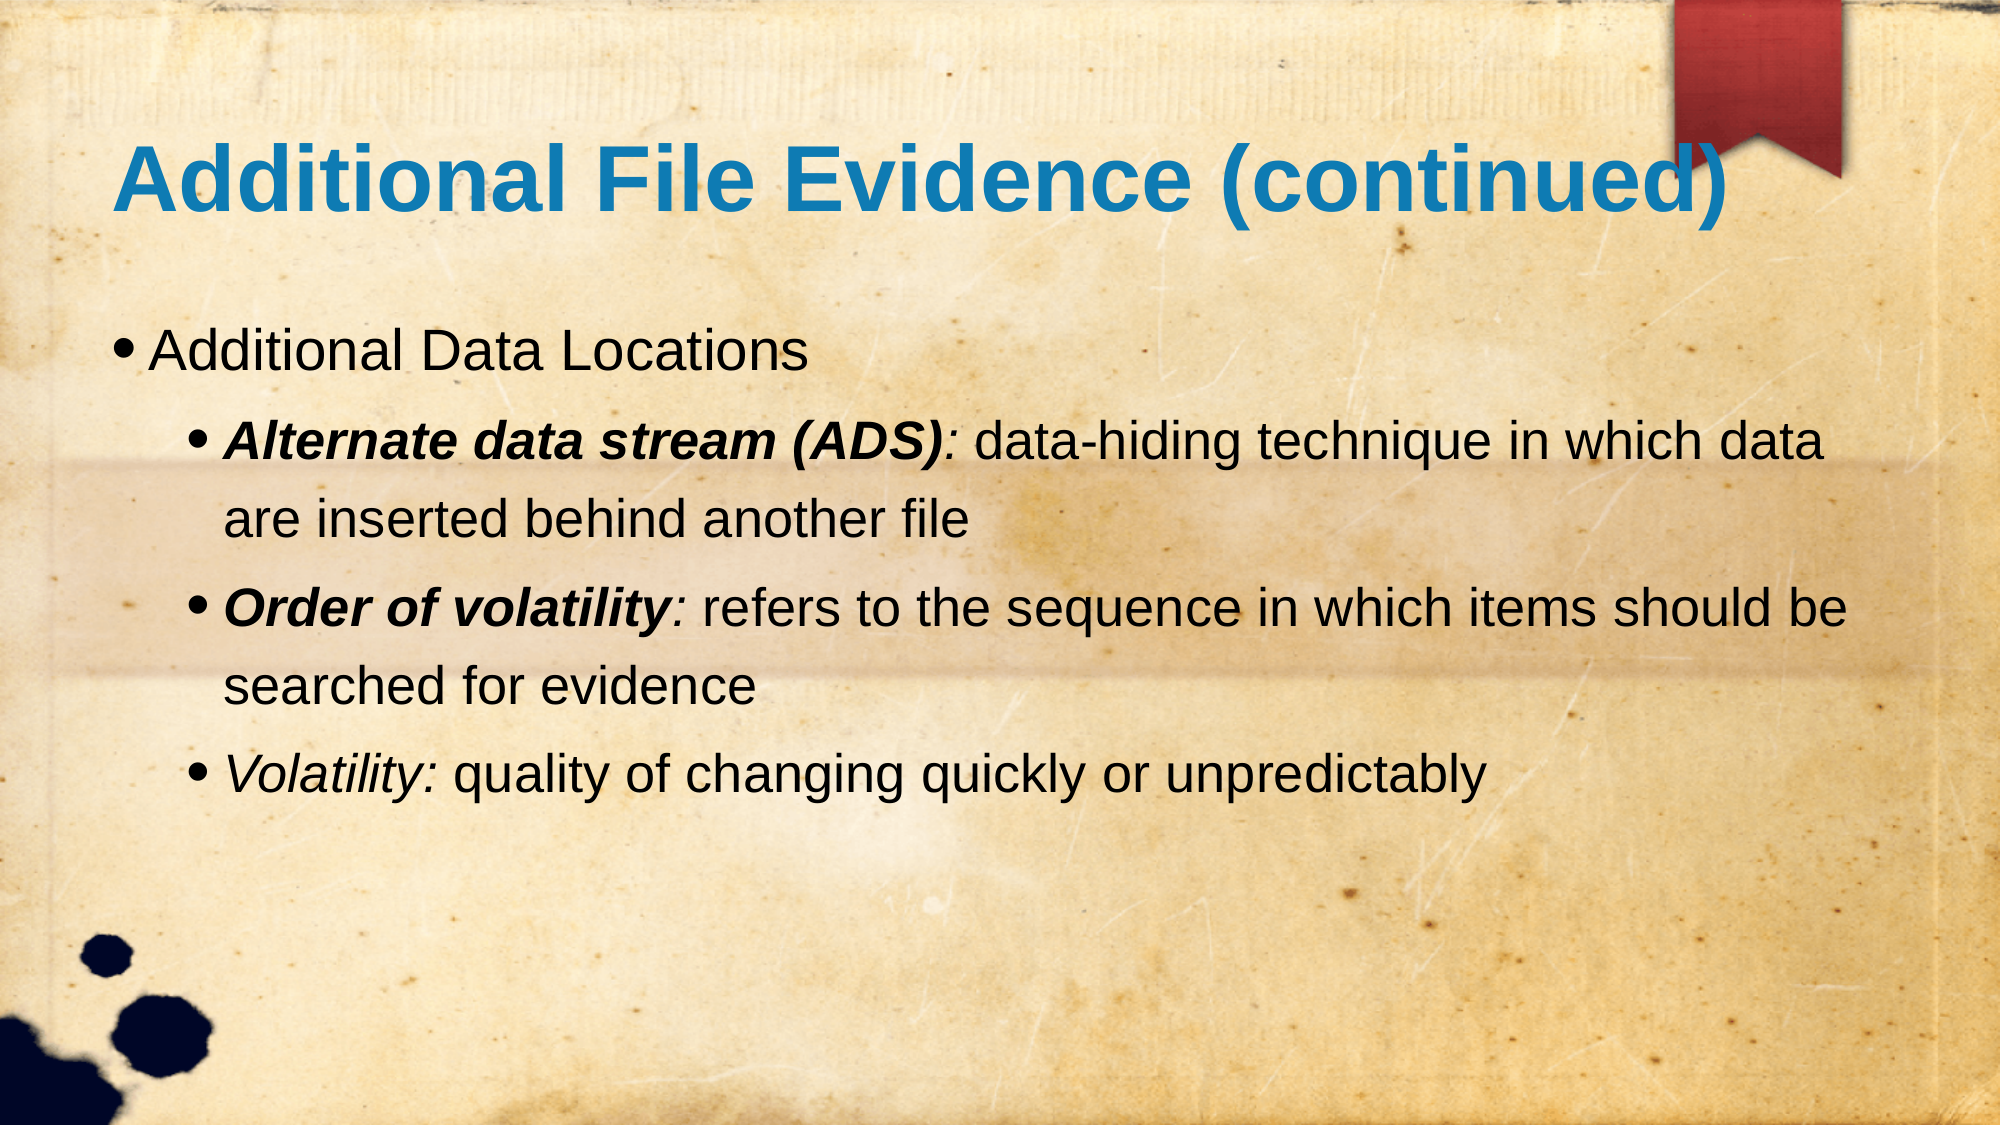

Additional File Evidence (continued)
Additional Data Locations
Alternate data stream (ADS): data-hiding technique in which data are inserted behind another file
Order of volatility: refers to the sequence in which items should be searched for evidence
Volatility: quality of changing quickly or unpredictably